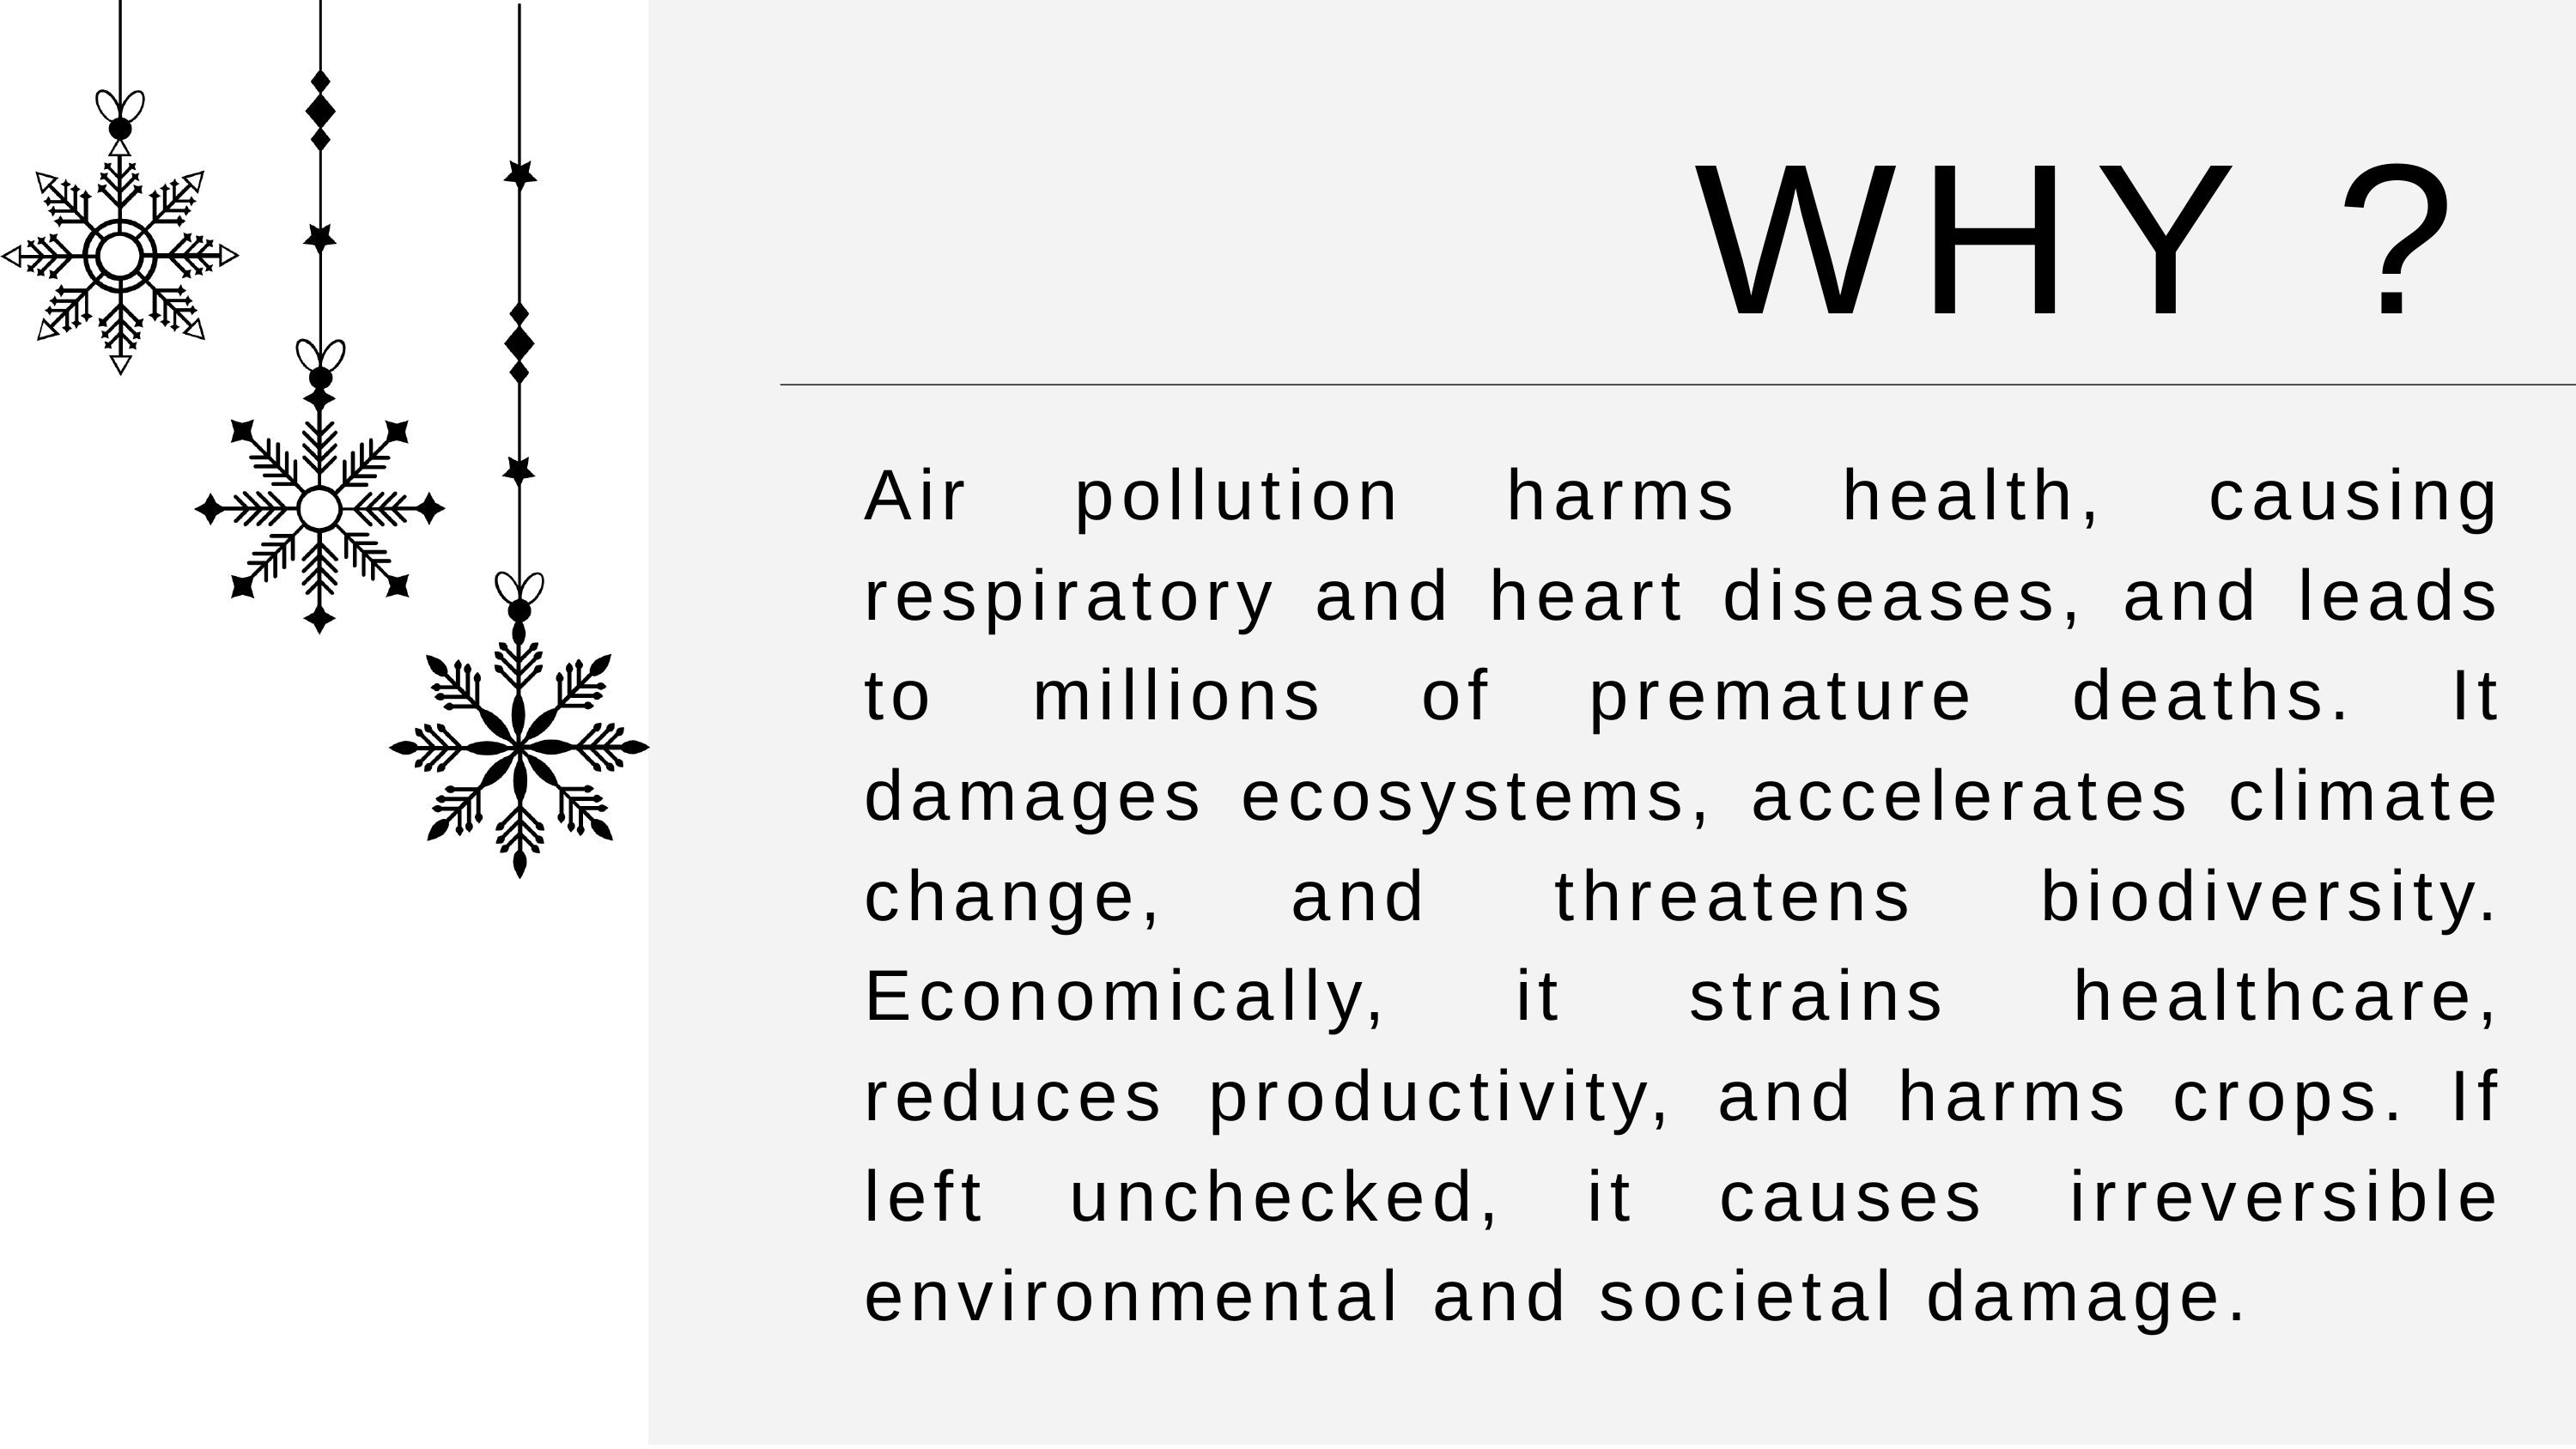

WHY ?

Air pollution harms health, causing respiratory and heart diseases, and leads to millions of premature deaths. It damages ecosystems, accelerates climate change, and threatens biodiversity. Economically, it strains healthcare, reduces productivity, and harms crops. If left unchecked, it causes irreversible environmental and societal damage.